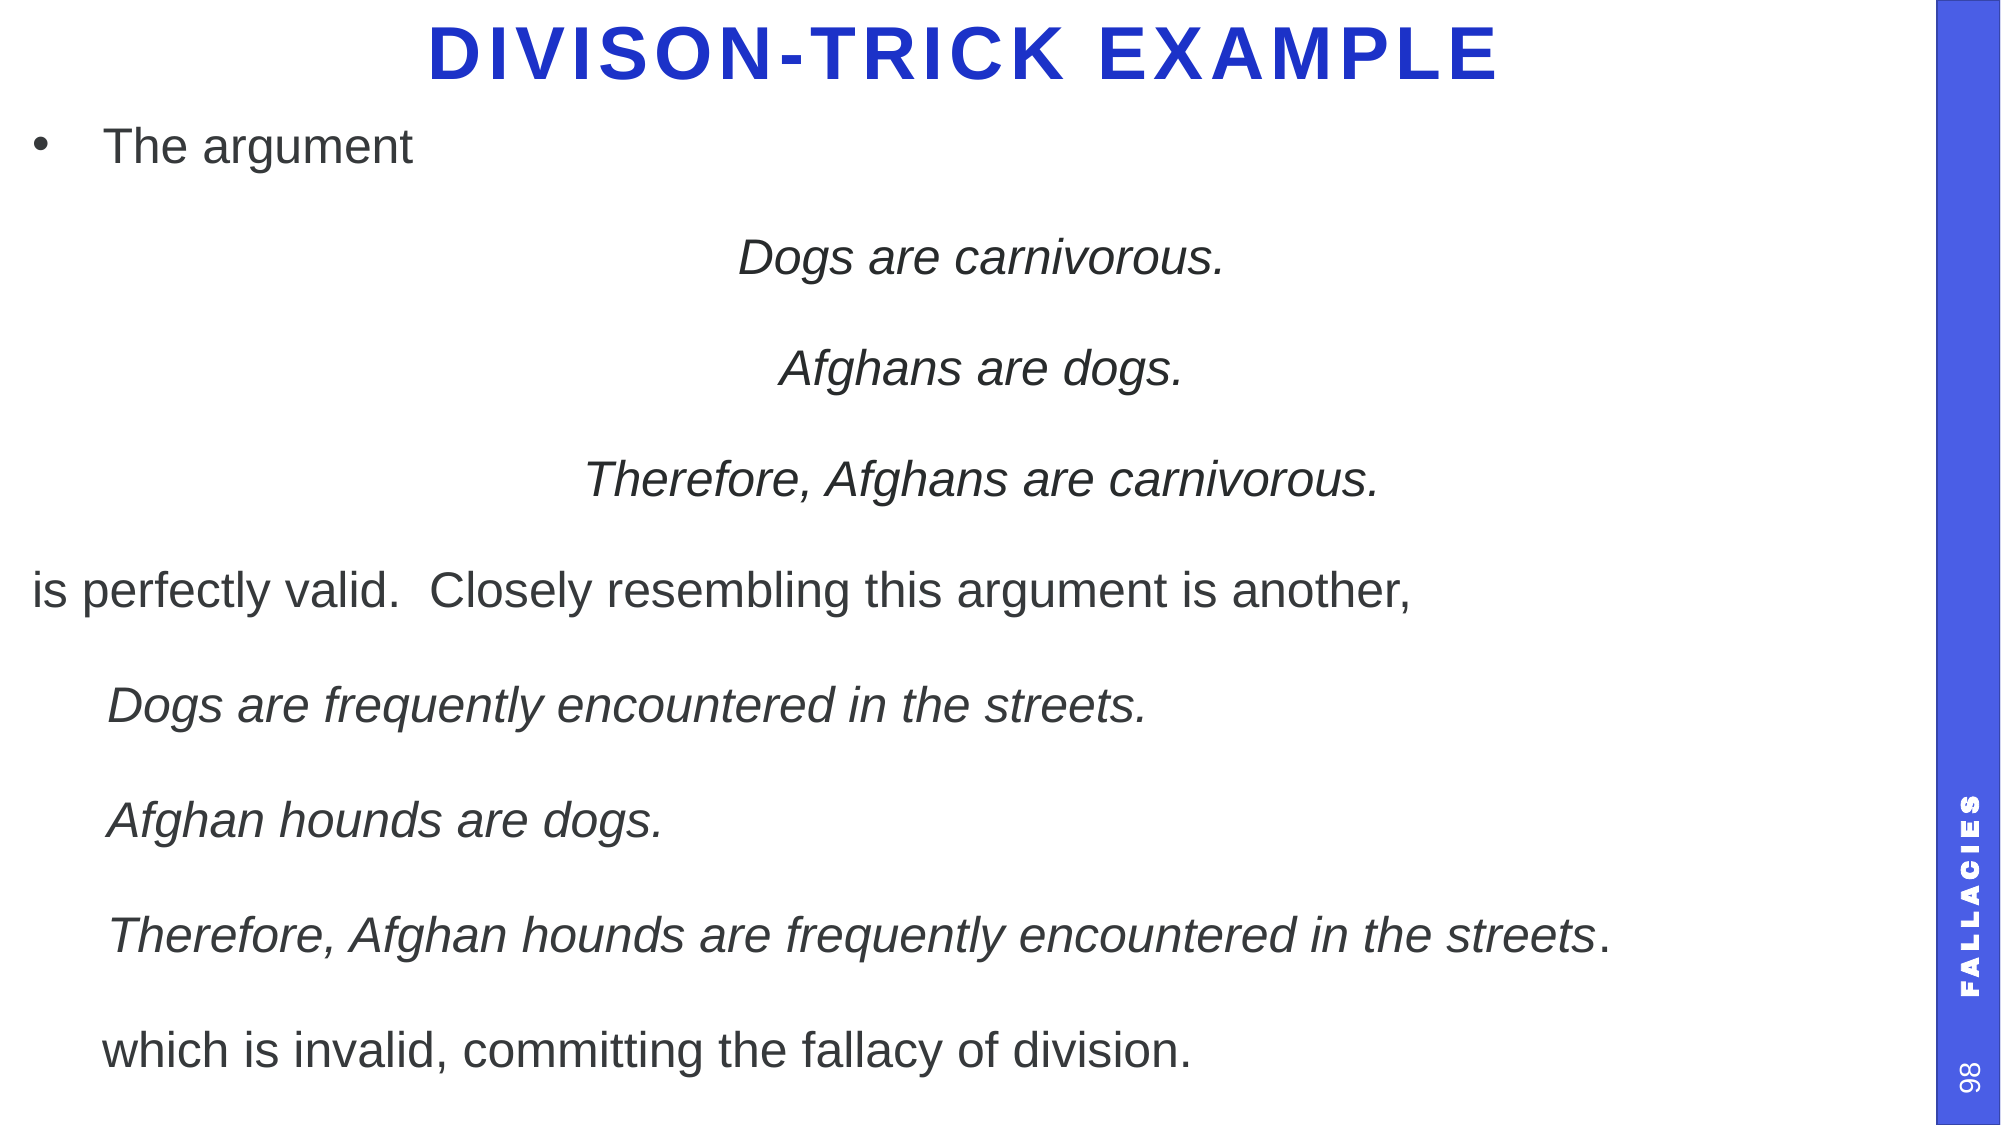

# DIVISON-trick example
 The argument
Dogs are carnivorous.
Afghans are dogs.
Therefore, Afghans are carnivorous.
is perfectly valid.  Closely resembling this argument is another,
Dogs are frequently encountered in the streets.
Afghan hounds are dogs.
Therefore, Afghan hounds are frequently encountered in the streets.
     which is invalid, committing the fallacy of division.
Fallacies
98